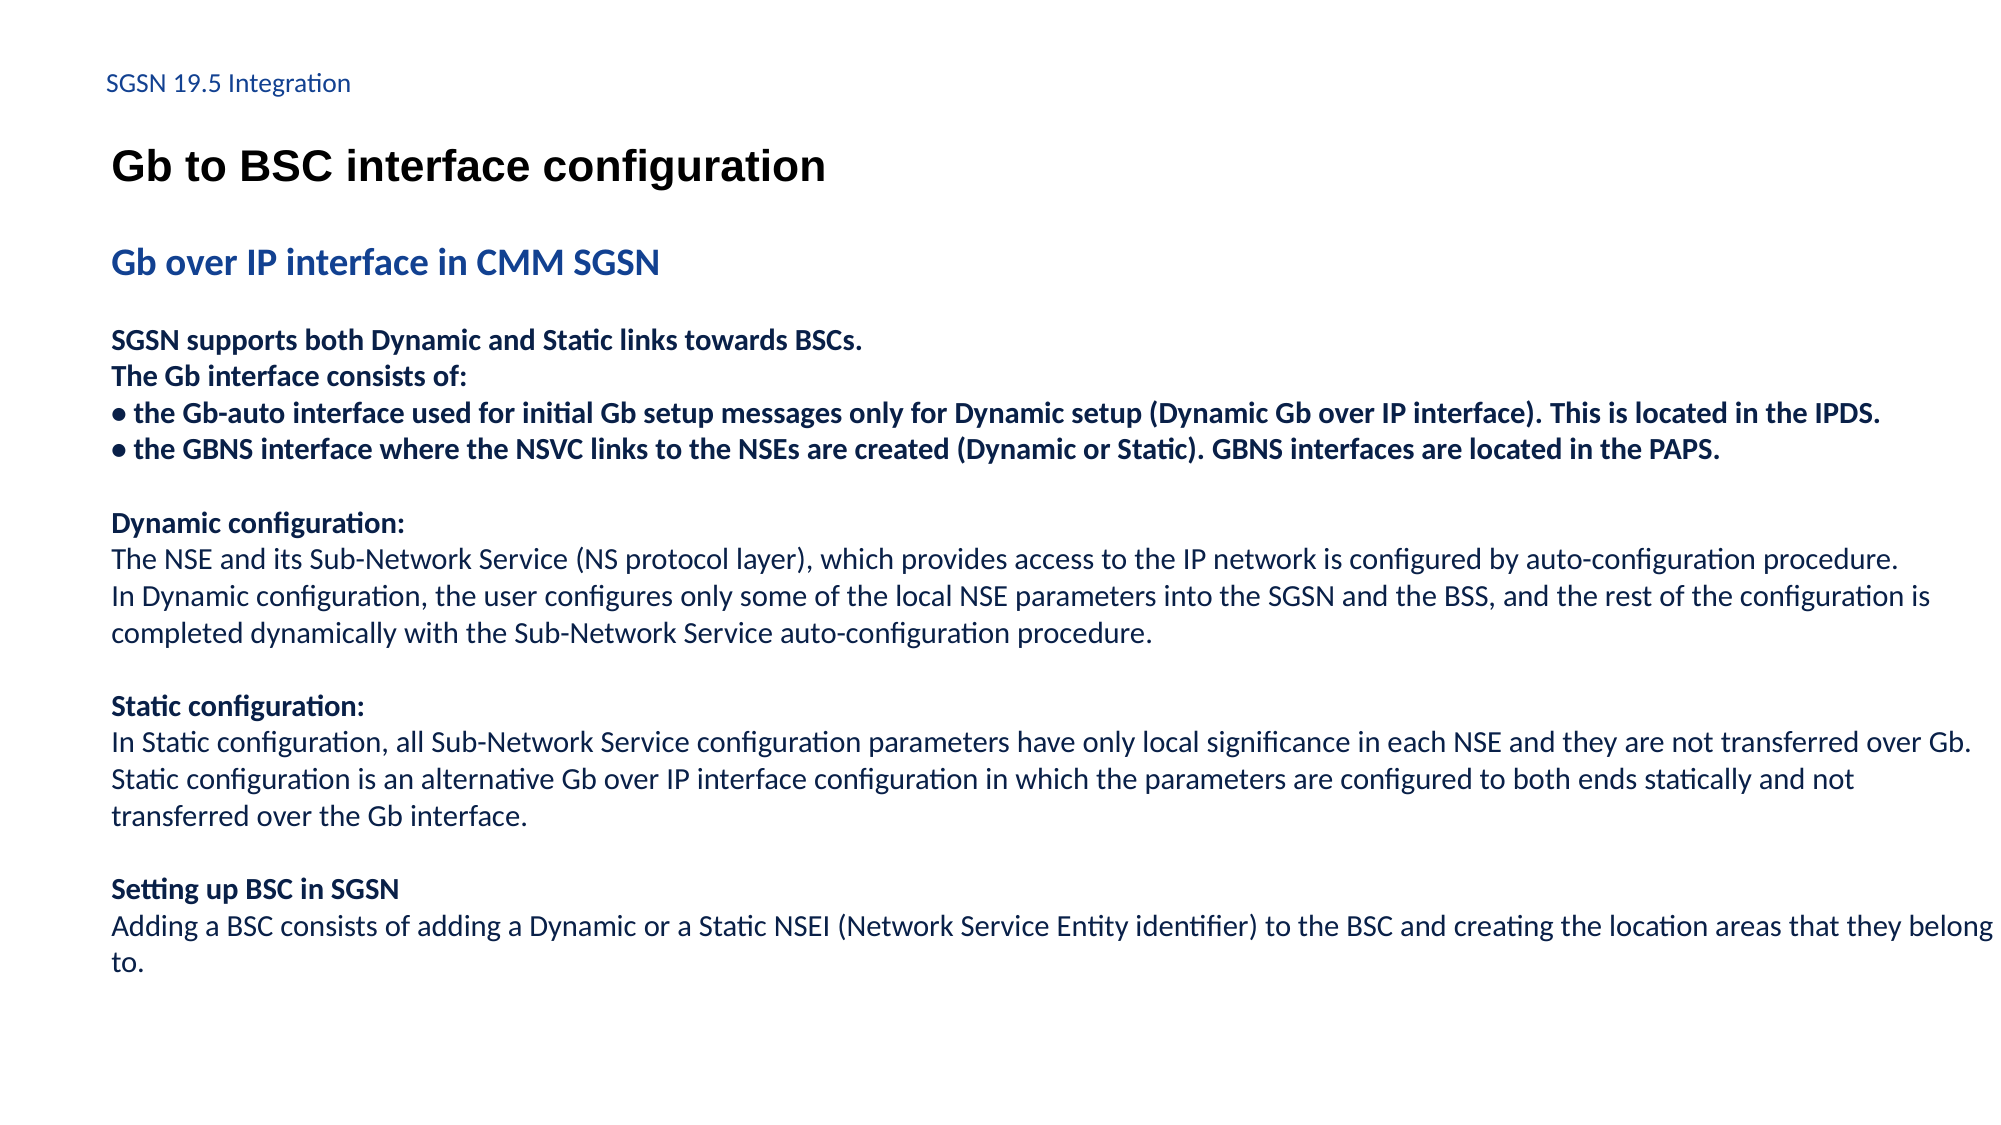

# SGSN 19.5 Integration
Gb to BSC interface configuration

Gb over IP interface in CMM SGSN

SGSN supports both Dynamic and Static links towards BSCs.
The Gb interface consists of:
• the Gb-auto interface used for initial Gb setup messages only for Dynamic setup (Dynamic Gb over IP interface). This is located in the IPDS.
• the GBNS interface where the NSVC links to the NSEs are created (Dynamic or Static). GBNS interfaces are located in the PAPS.

Dynamic configuration:
The NSE and its Sub-Network Service (NS protocol layer), which provides access to the IP network is configured by auto-configuration procedure.
In Dynamic configuration, the user configures only some of the local NSE parameters into the SGSN and the BSS, and the rest of the configuration is completed dynamically with the Sub-Network Service auto-configuration procedure.

Static configuration:
In Static configuration, all Sub-Network Service configuration parameters have only local significance in each NSE and they are not transferred over Gb.
Static configuration is an alternative Gb over IP interface configuration in which the parameters are configured to both ends statically and not transferred over the Gb interface.

Setting up BSC in SGSN
Adding a BSC consists of adding a Dynamic or a Static NSEI (Network Service Entity identifier) to the BSC and creating the location areas that they belong to.